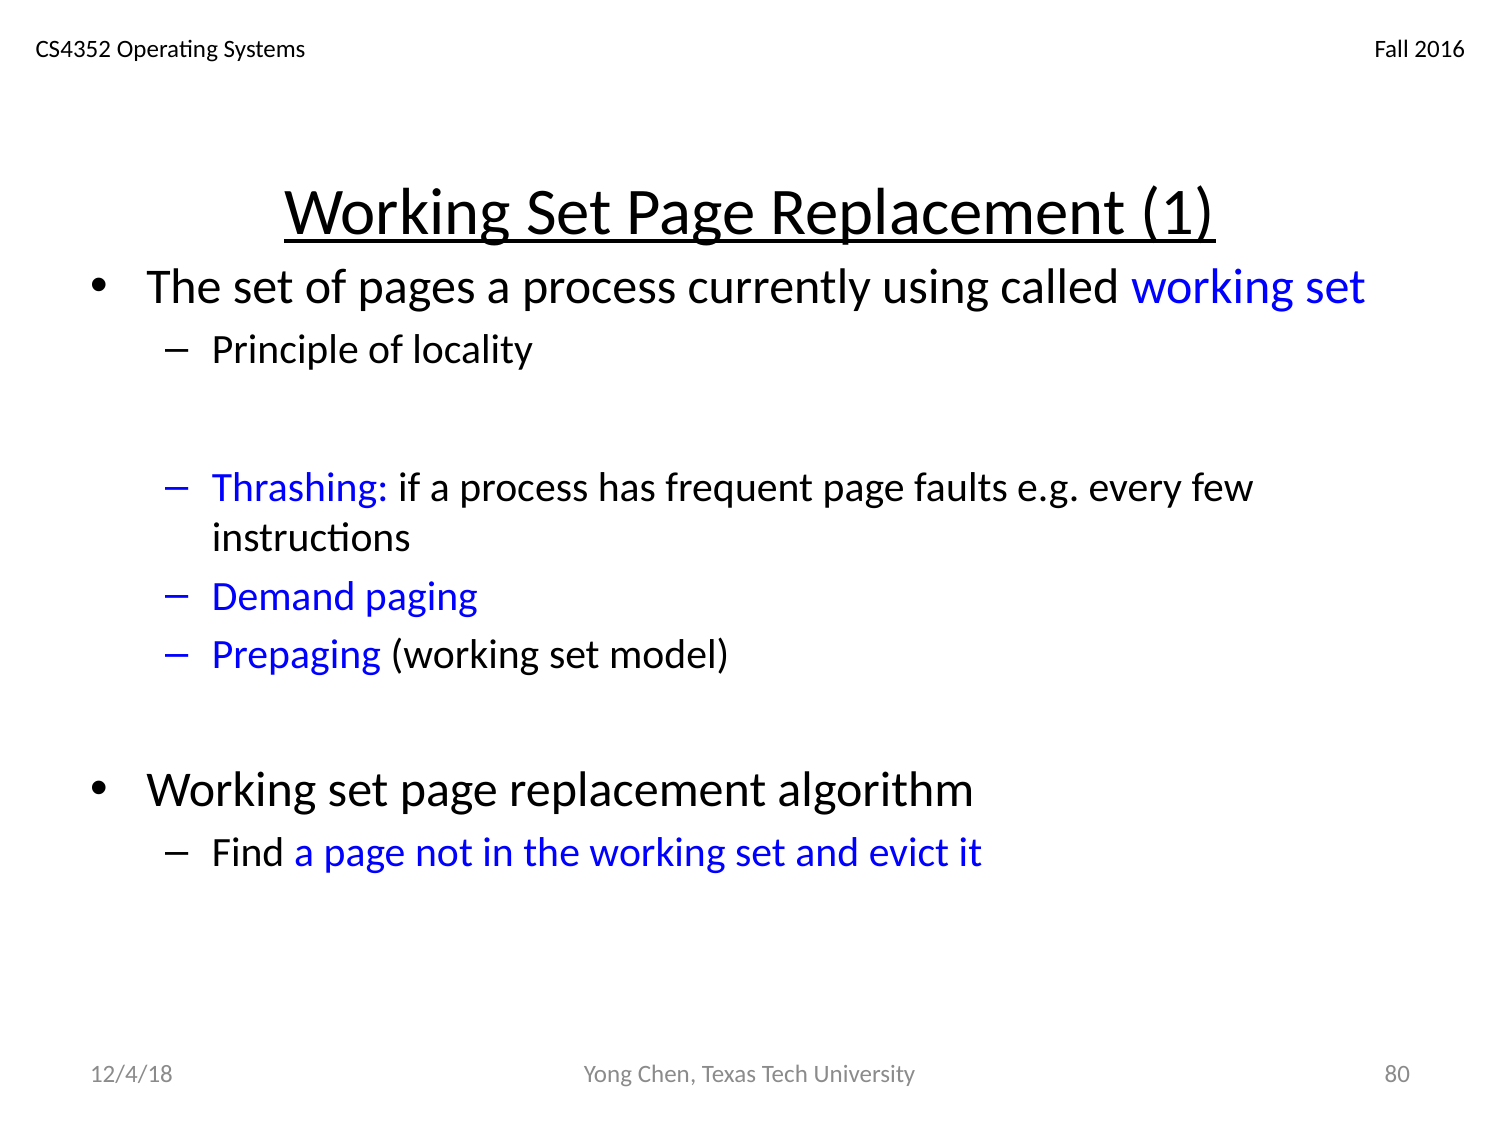

# Working Set Page Replacement (1)
The set of pages a process currently using called working set
Principle of locality

Thrashing: if a process has frequent page faults e.g. every few instructions
Demand paging
Prepaging (working set model)

Working set page replacement algorithm
Find a page not in the working set and evict it
12/4/18
Yong Chen, Texas Tech University
80